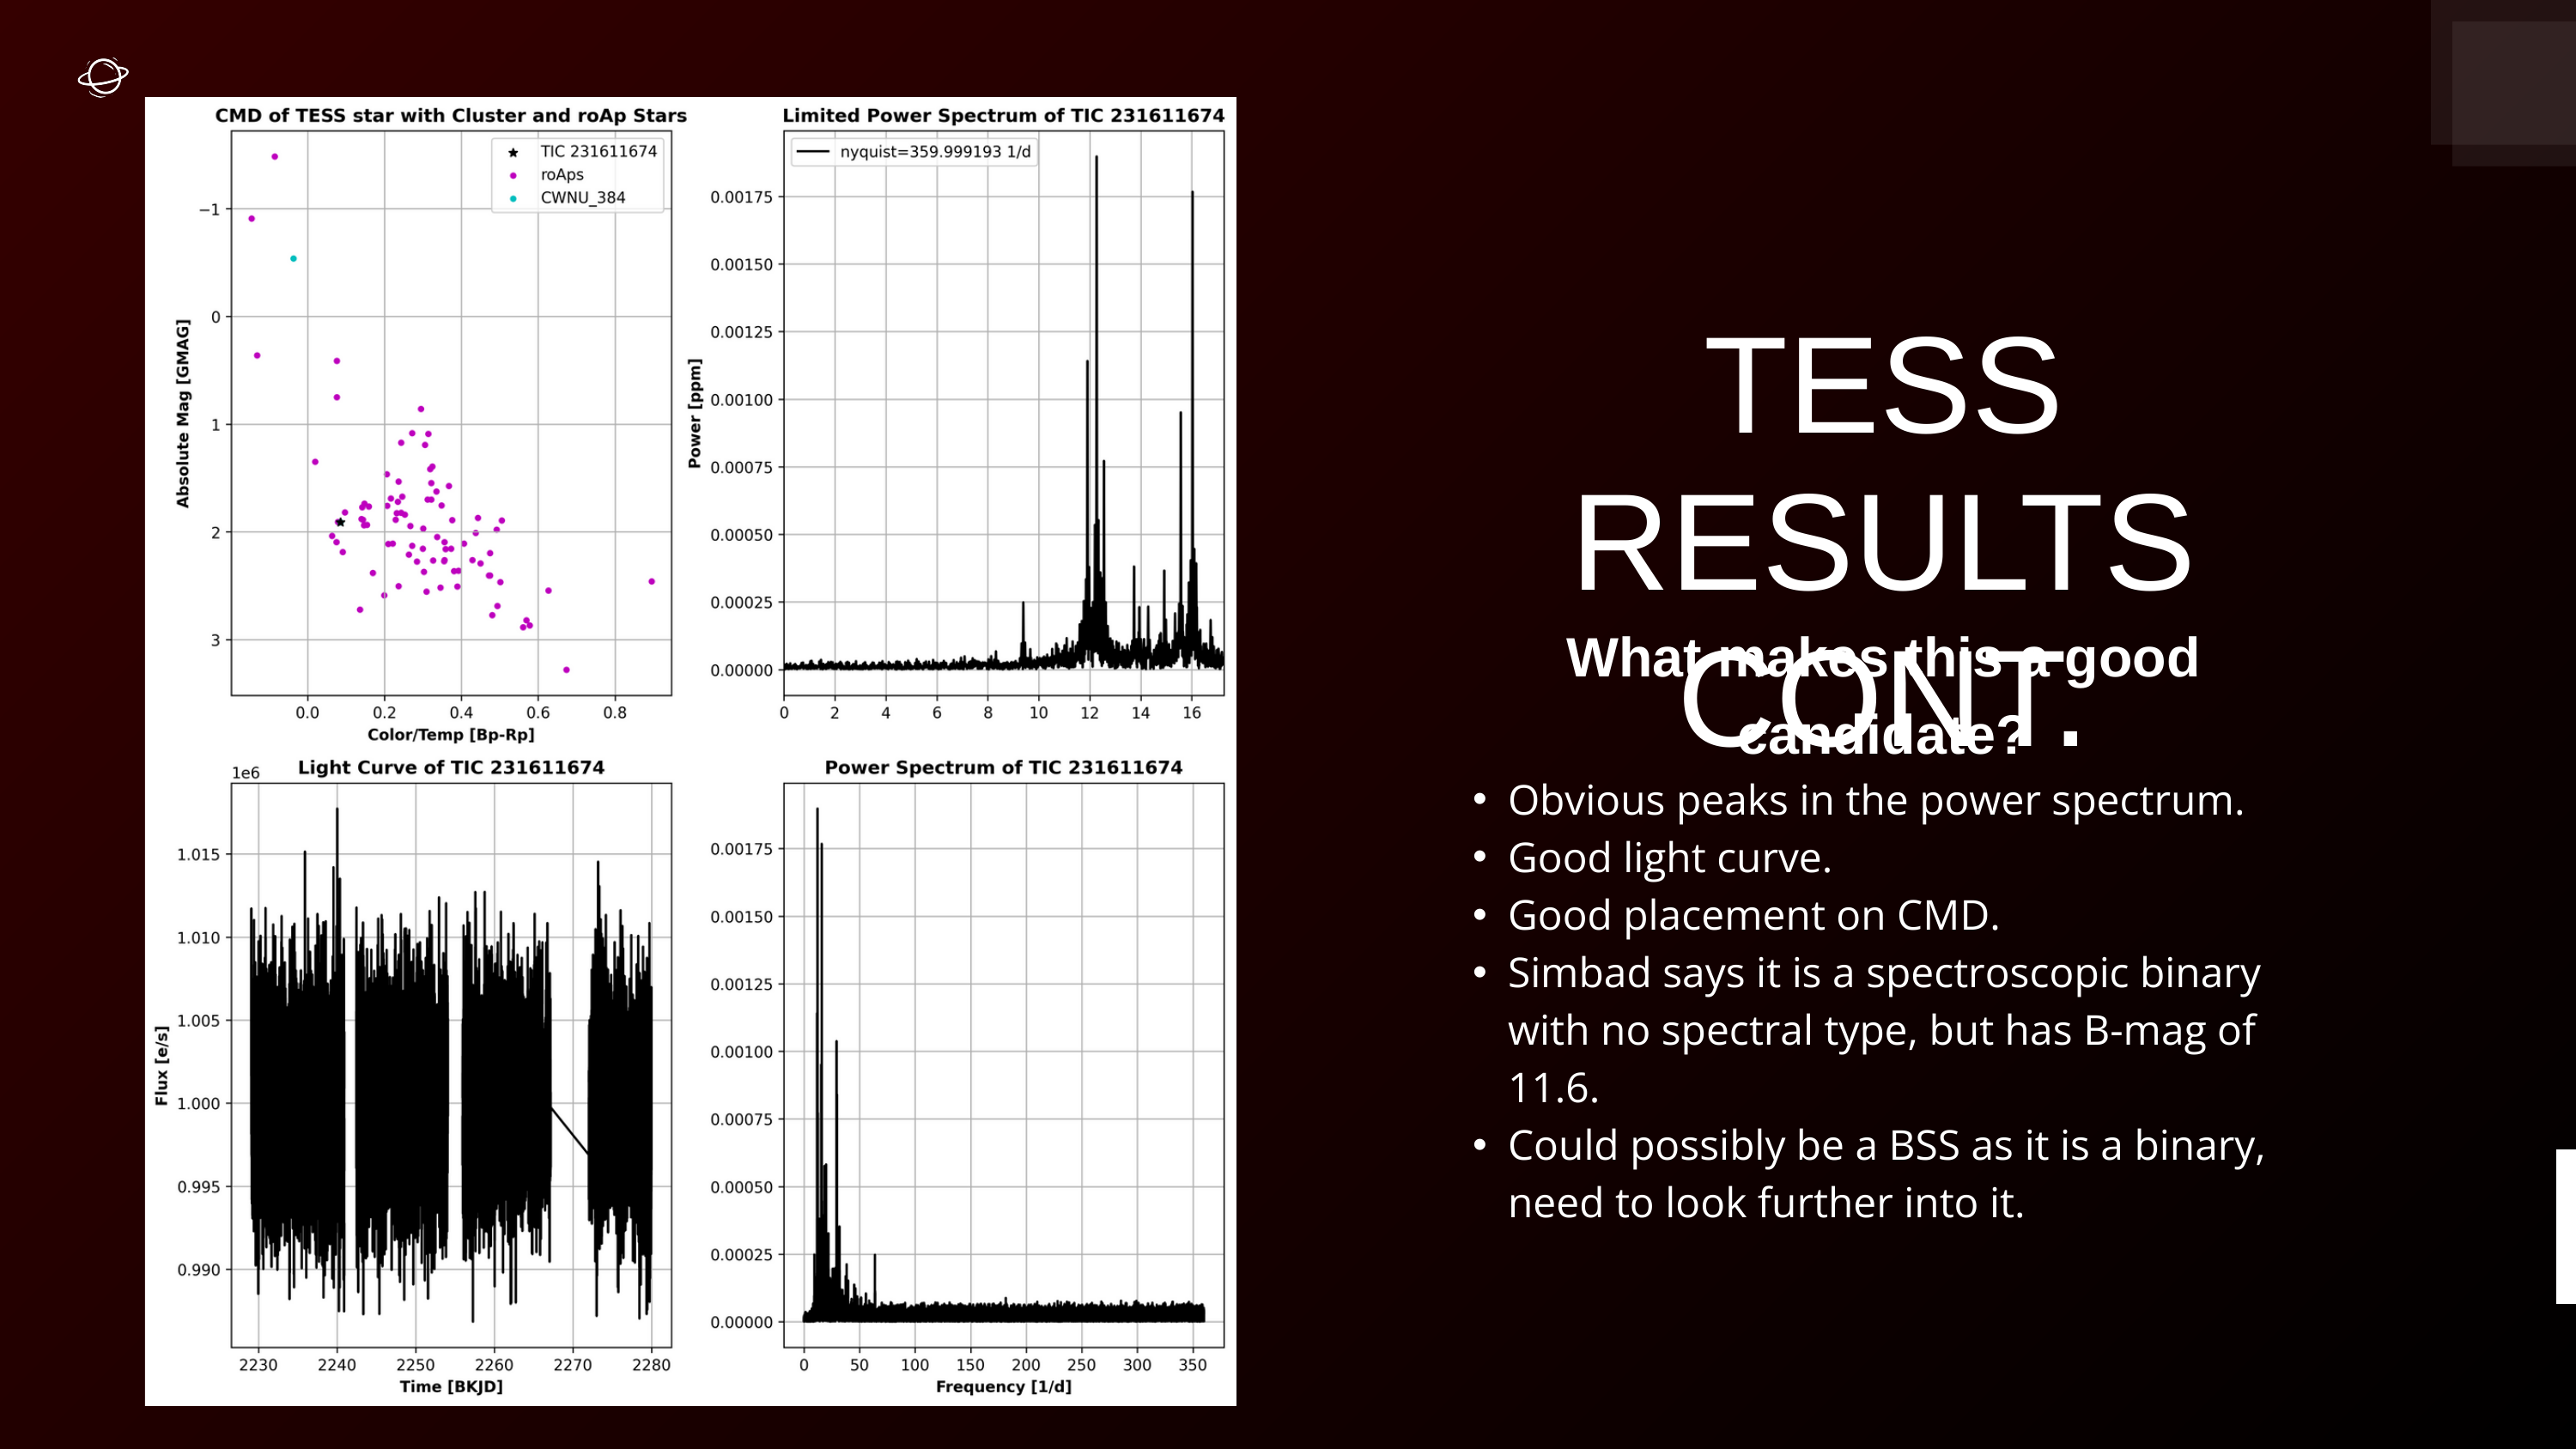

TESS RESULTS CONT.
What makes this a good candidate?
Obvious peaks in the power spectrum.
Good light curve.
Good placement on CMD.
Simbad says it is a spectroscopic binary with no spectral type, but has B-mag of 11.6.
Could possibly be a BSS as it is a binary, need to look further into it.